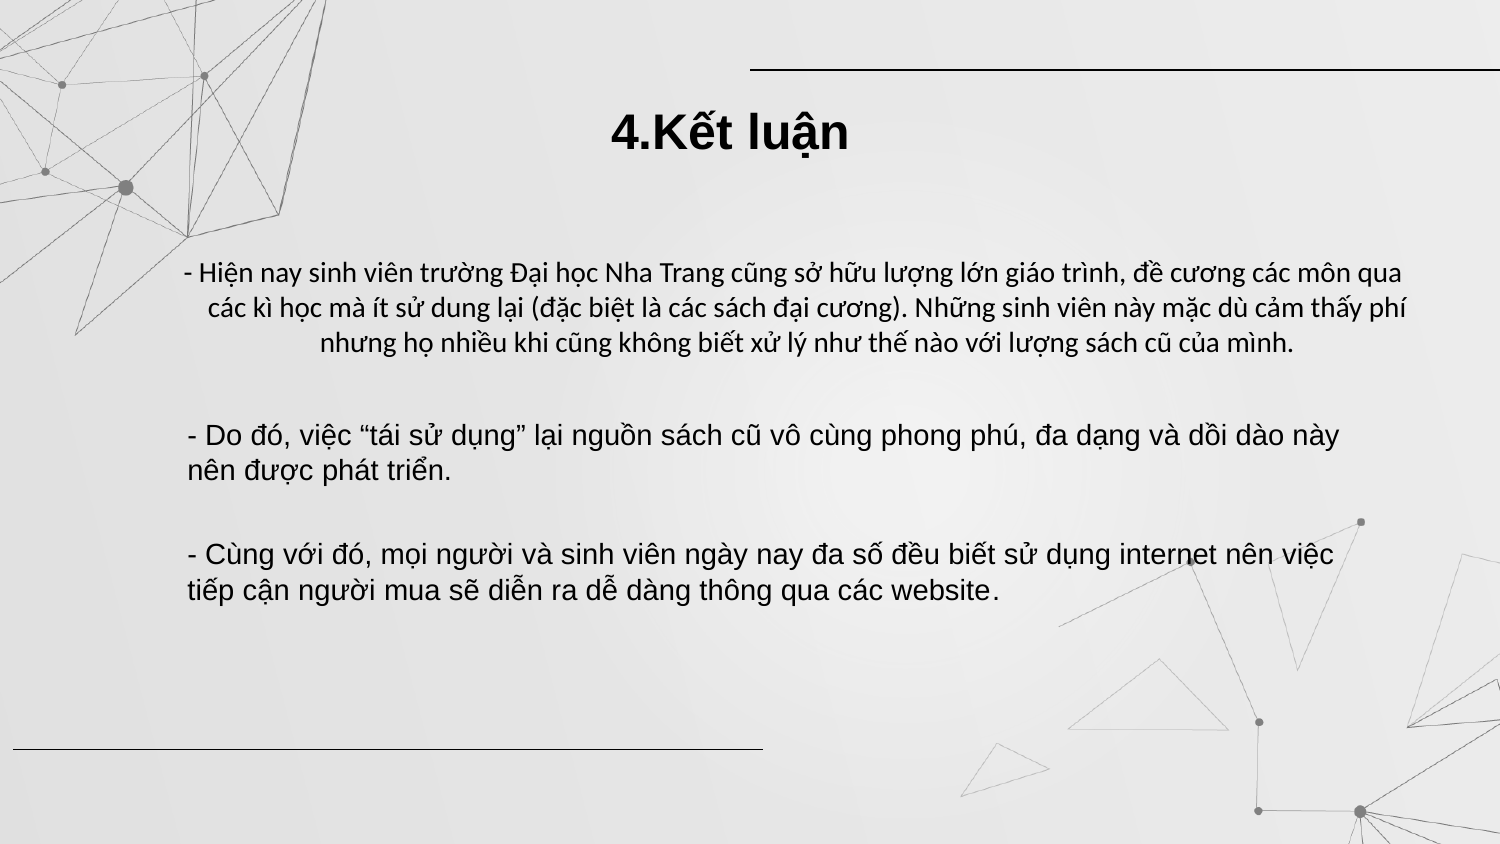

4.Kết luận
- Hiện nay sinh viên trường Đại học Nha Trang cũng sở hữu lượng lớn giáo trình, đề cương các môn qua các kì học mà ít sử dung lại (đặc biệt là các sách đại cương). Những sinh viên này mặc dù cảm thấy phí nhưng họ nhiều khi cũng không biết xử lý như thế nào với lượng sách cũ của mình.
- Do đó, việc “tái sử dụng” lại nguồn sách cũ vô cùng phong phú, đa dạng và dồi dào này
nên được phát triển.
- Cùng với đó, mọi người và sinh viên ngày nay đa số đều biết sử dụng internet nên việc tiếp cận người mua sẽ diễn ra dễ dàng thông qua các website.